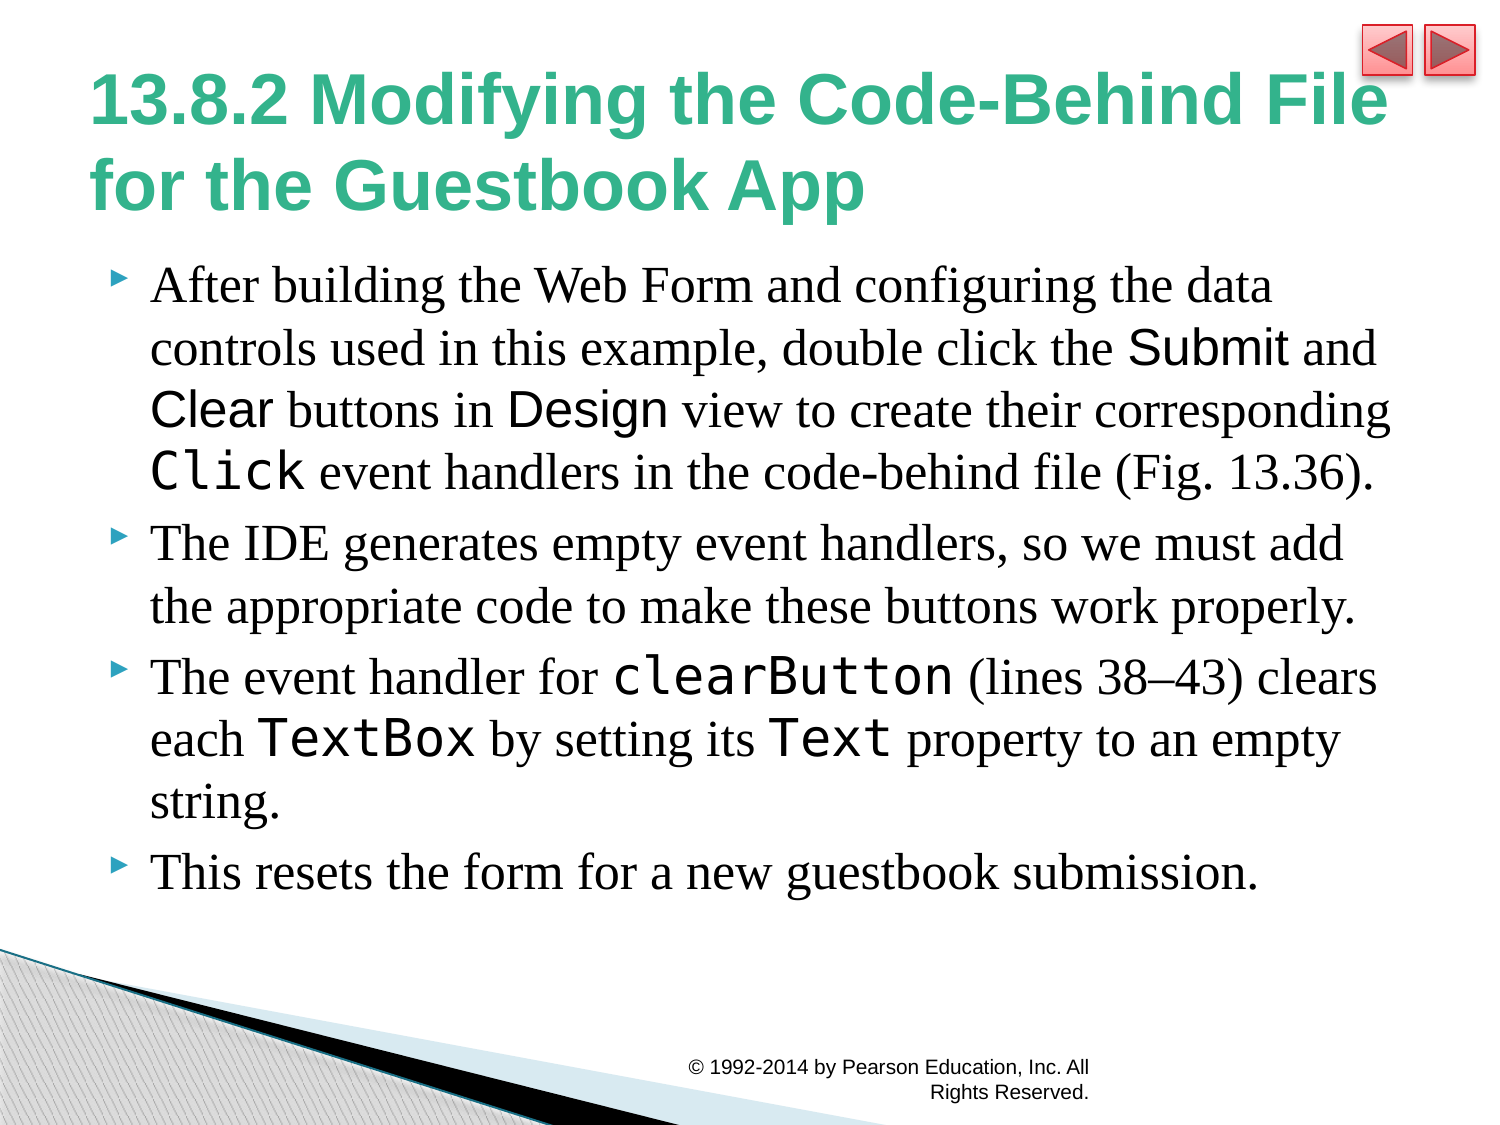

# 13.8.2 Modifying the Code-Behind File for the Guestbook App
After building the Web Form and configuring the data controls used in this example, double click the Submit and Clear buttons in Design view to create their corresponding Click event handlers in the code-behind file (Fig. 13.36).
The IDE generates empty event handlers, so we must add the appropriate code to make these buttons work properly.
The event handler for clearButton (lines 38–43) clears each TextBox by setting its Text property to an empty string.
This resets the form for a new guestbook submission.
© 1992-2014 by Pearson Education, Inc. All Rights Reserved.